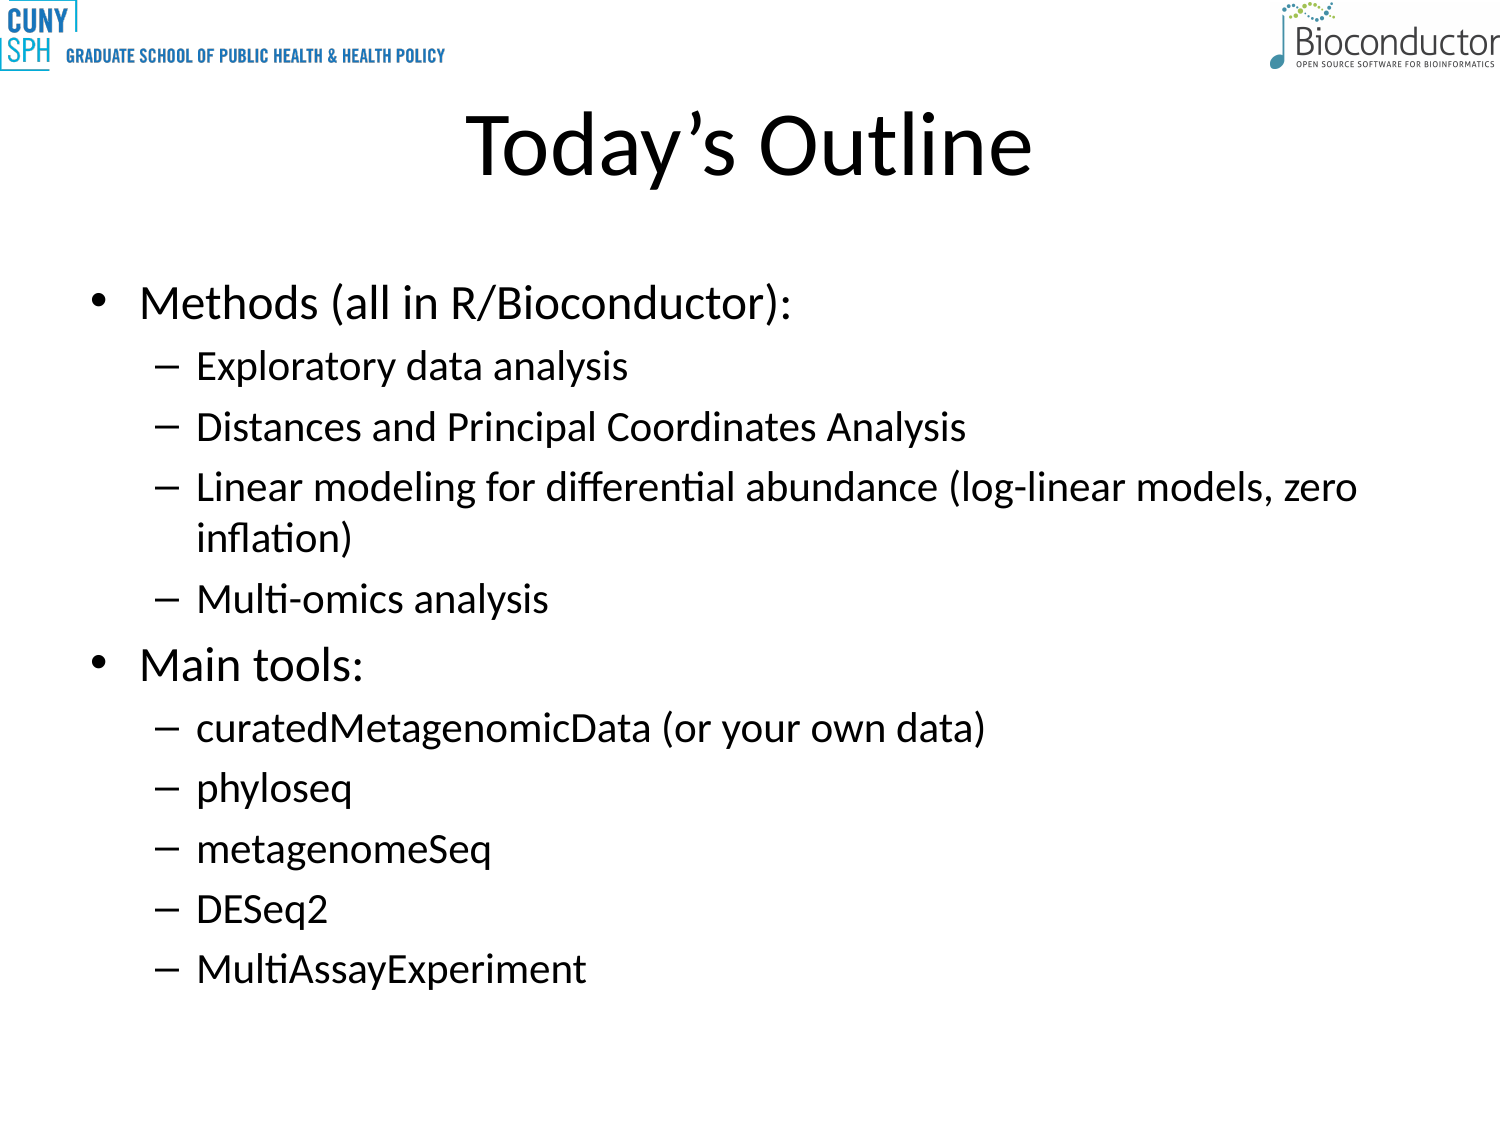

# Today’s Outline
Methods (all in R/Bioconductor):
Exploratory data analysis
Distances and Principal Coordinates Analysis
Linear modeling for differential abundance (log-linear models, zero inflation)
Multi-omics analysis
Main tools:
curatedMetagenomicData (or your own data)
phyloseq
metagenomeSeq
DESeq2
MultiAssayExperiment